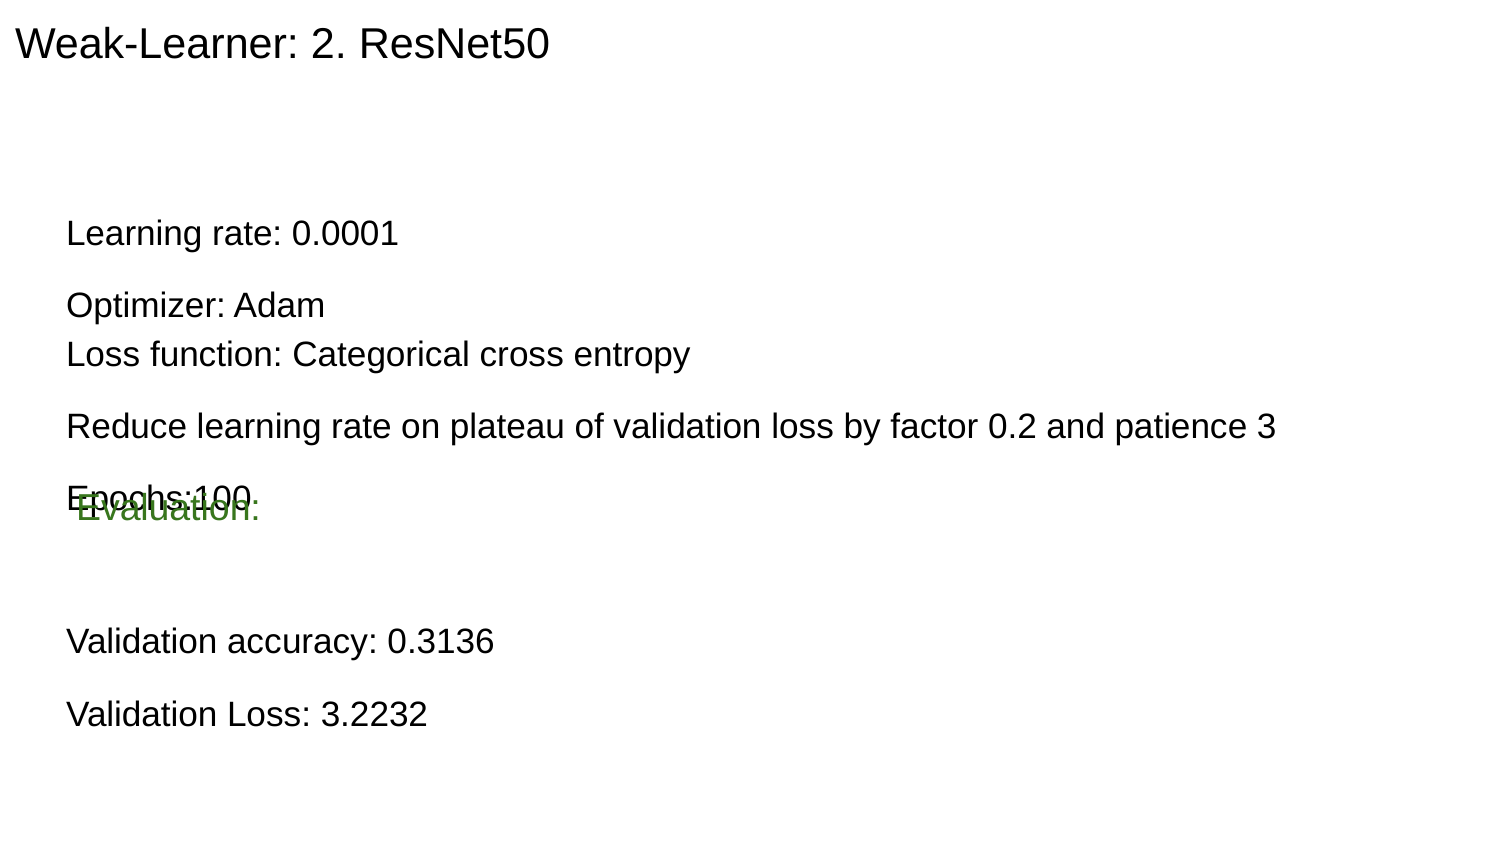

# Weak-Learner: 2. ResNet50

Learning rate: 0.0001
Optimizer: Adam
Loss function: Categorical cross entropy
Reduce learning rate on plateau of validation loss by factor 0.2 and patience 3
Epochs:100

Validation accuracy: 0.3136
Validation Loss: 3.2232

Evaluation: